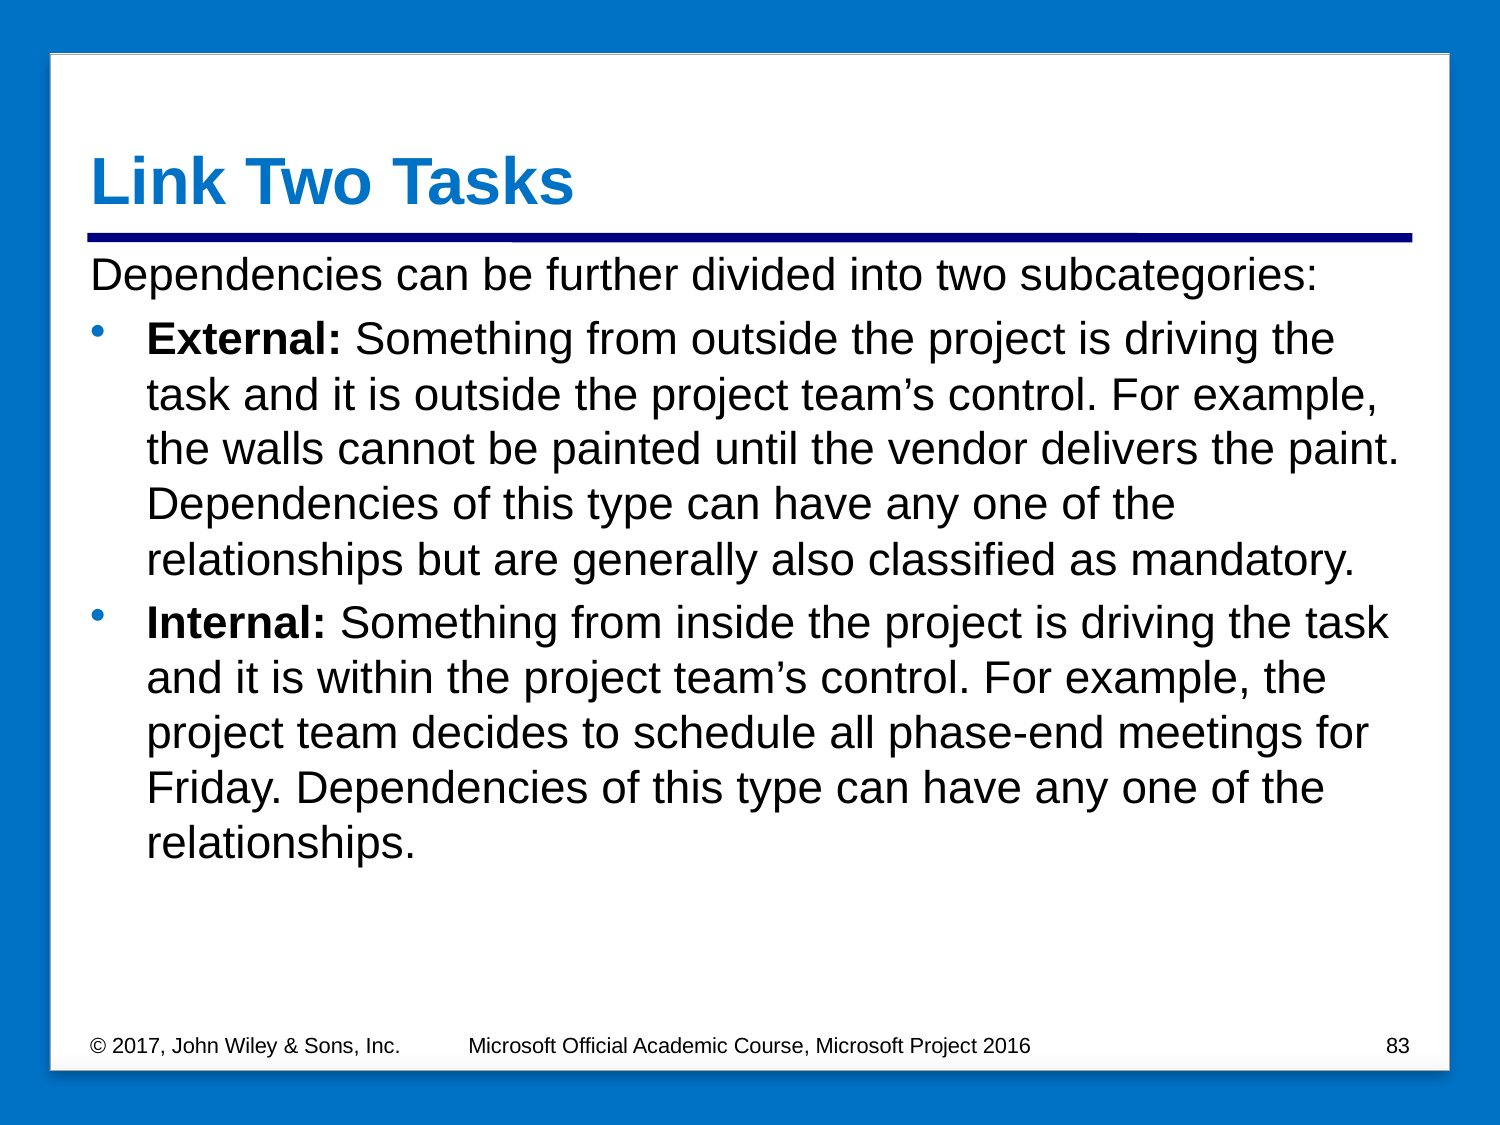

# Link Two Tasks
Dependencies can be further divided into two subcategories:
External: Something from outside the project is driving the task and it is outside the project team’s control. For example, the walls cannot be painted until the vendor delivers the paint. Dependencies of this type can have any one of the relationships but are generally also classified as mandatory.
Internal: Something from inside the project is driving the task and it is within the project team’s control. For example, the project team decides to schedule all phase-end meetings for Friday. Dependencies of this type can have any one of the relationships.

© 2017, John Wiley & Sons, Inc.
Microsoft Official Academic Course, Microsoft Project 2016
83